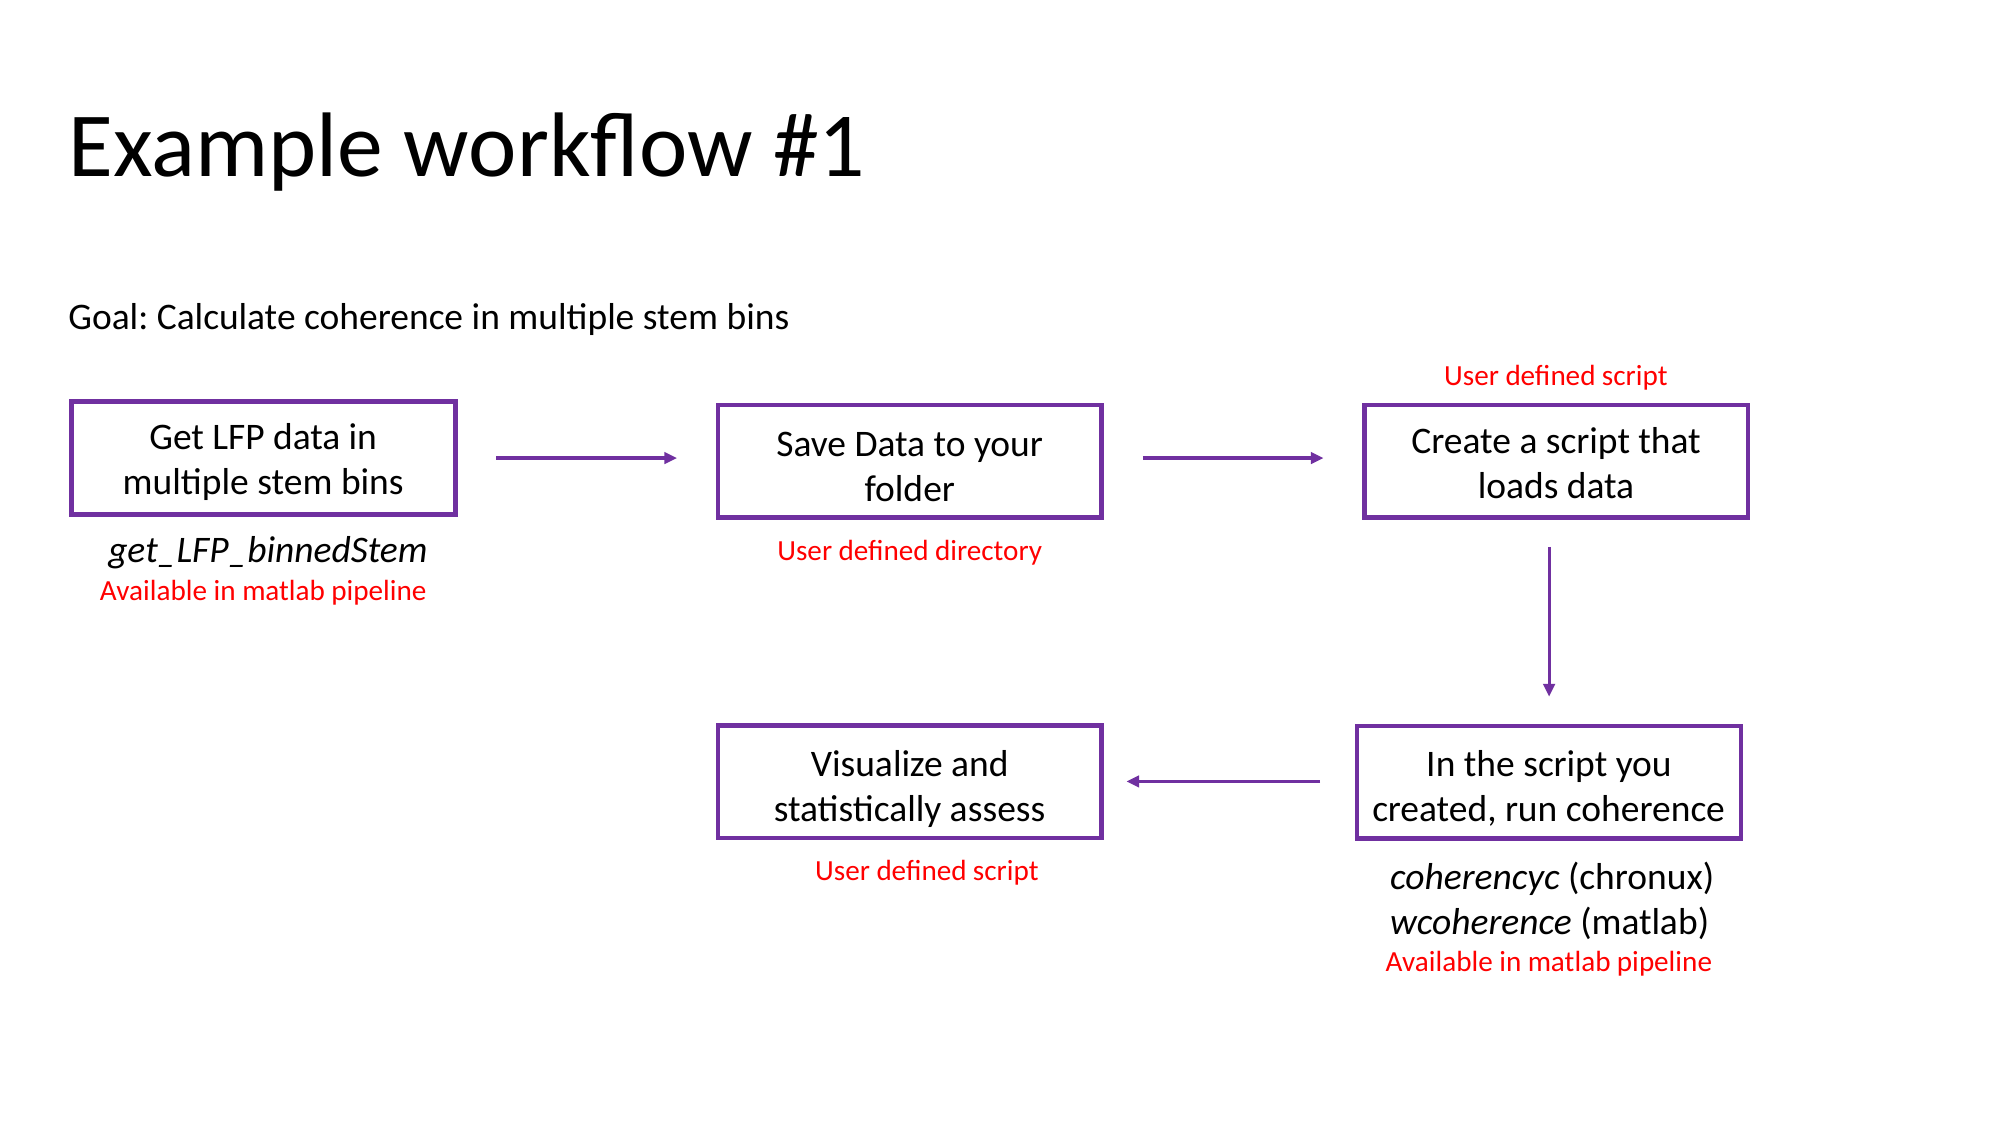

# Example workflow #1
Goal: Calculate coherence in multiple stem bins
User defined script

Get LFP data in multiple stem bins

Create a script that loads data
Save Data to your folder
get_LFP_binnedStem
User defined directory
Available in matlab pipeline

Visualize and statistically assess
In the script you created, run coherence
User defined script
coherencyc (chronux)
wcoherence (matlab)
Available in matlab pipeline